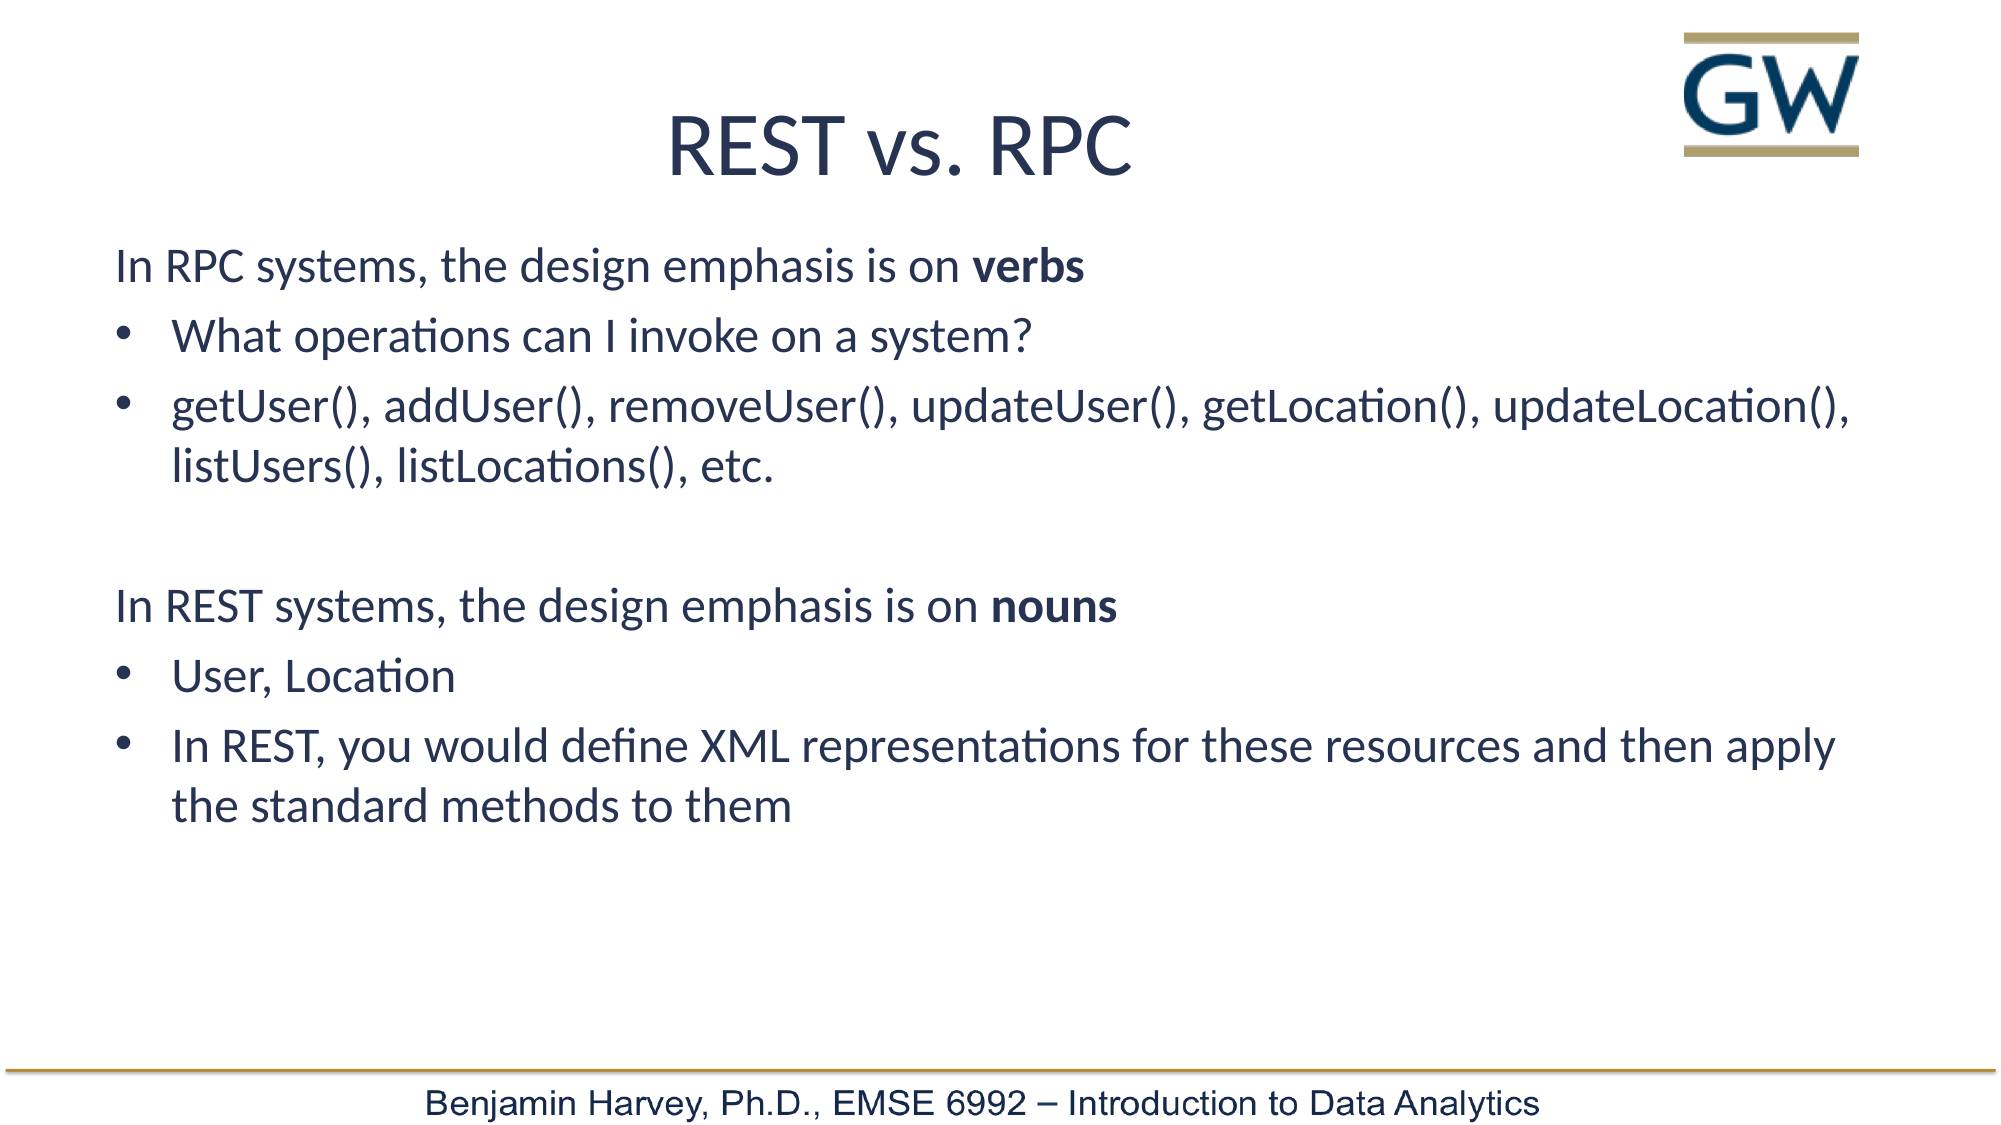

# REST vs. RPC
In RPC systems, the design emphasis is on verbs
What operations can I invoke on a system?
getUser(), addUser(), removeUser(), updateUser(), getLocation(), updateLocation(), listUsers(), listLocations(), etc.

In REST systems, the design emphasis is on nouns
User, Location
In REST, you would define XML representations for these resources and then apply the standard methods to them